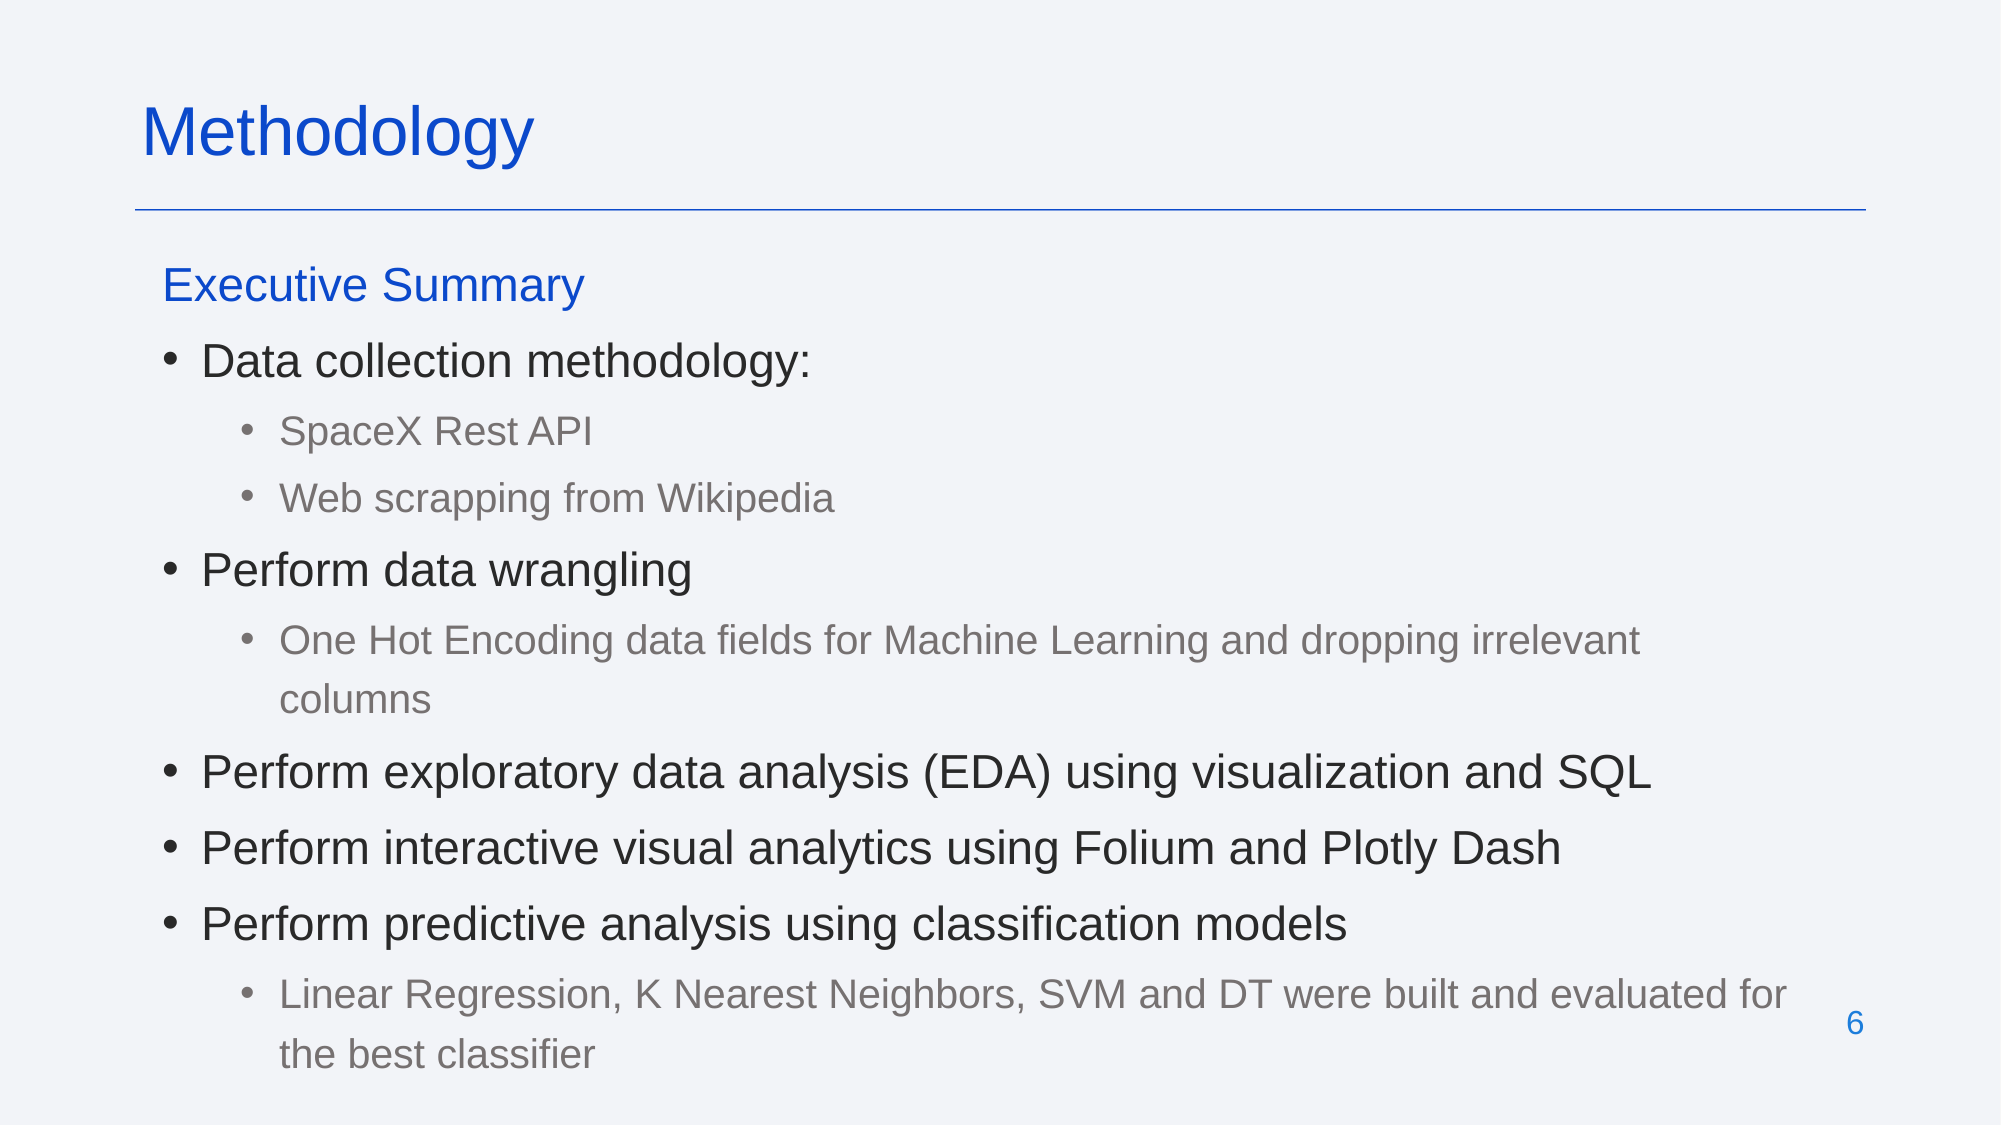

Methodology
Executive Summary
Data collection methodology:
SpaceX Rest API
Web scrapping from Wikipedia
Perform data wrangling
One Hot Encoding data fields for Machine Learning and dropping irrelevant columns
Perform exploratory data analysis (EDA) using visualization and SQL
Perform interactive visual analytics using Folium and Plotly Dash
Perform predictive analysis using classification models
Linear Regression, K Nearest Neighbors, SVM and DT were built and evaluated for the best classifier

6